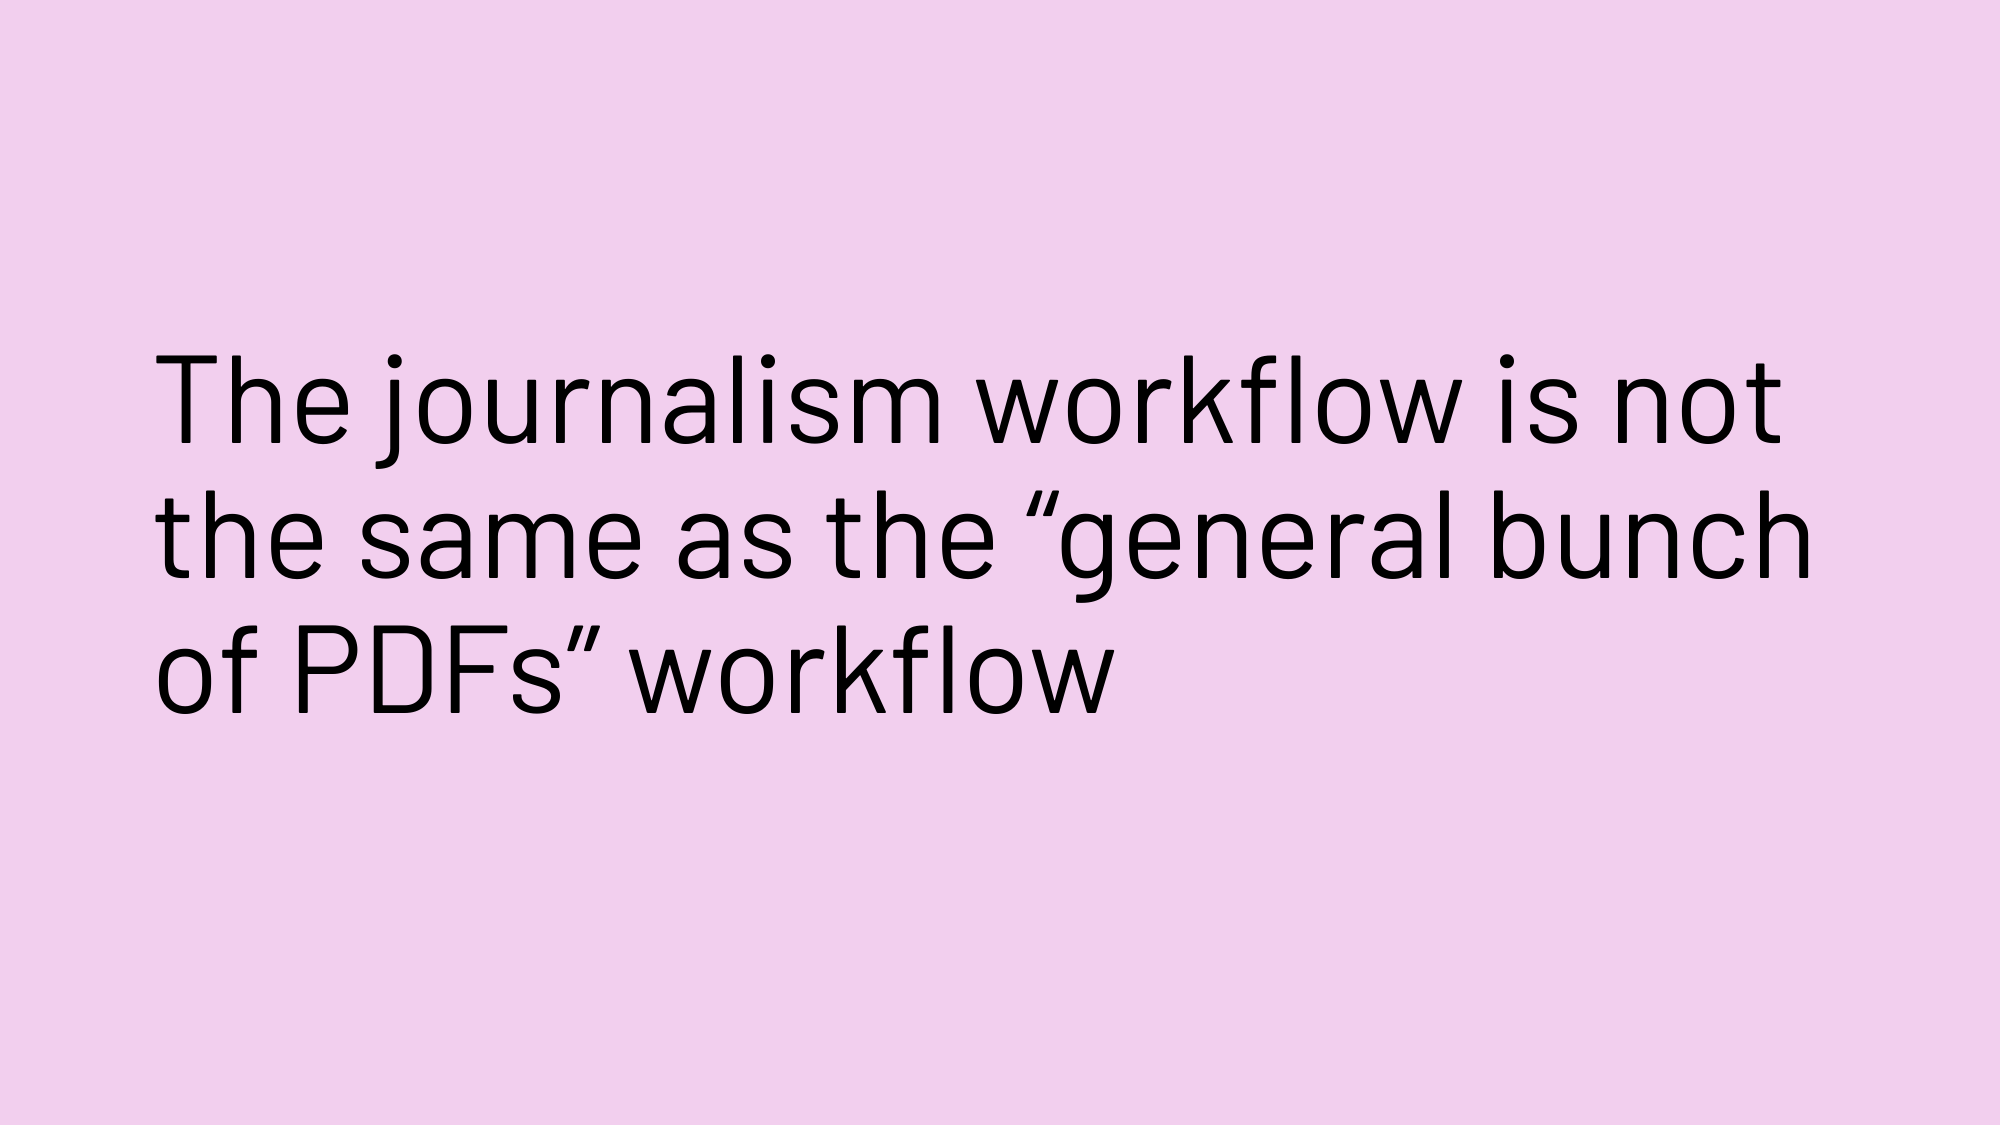

# The journalism workflow is not the same as the “general bunch of PDFs” workflow